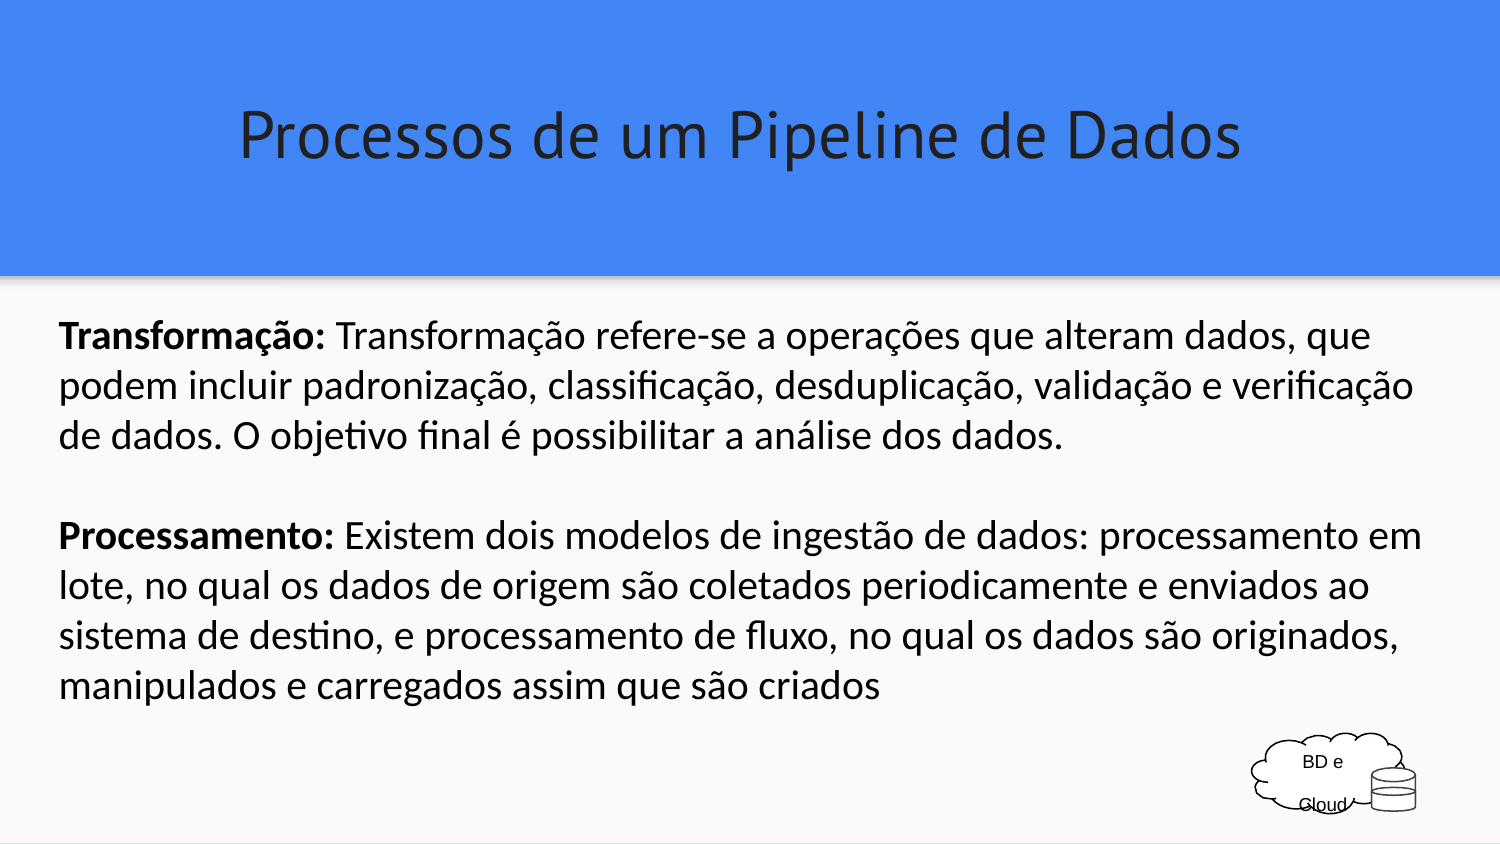

Processos de um Pipeline de Dados
Transformação: Transformação refere-se a operações que alteram dados, que podem incluir padronização, classificação, desduplicação, validação e verificação de dados. O objetivo final é possibilitar a análise dos dados.

Processamento: Existem dois modelos de ingestão de dados: processamento em lote, no qual os dados de origem são coletados periodicamente e enviados ao sistema de destino, e processamento de fluxo, no qual os dados são originados, manipulados e carregados assim que são criados

BD e  Cloud